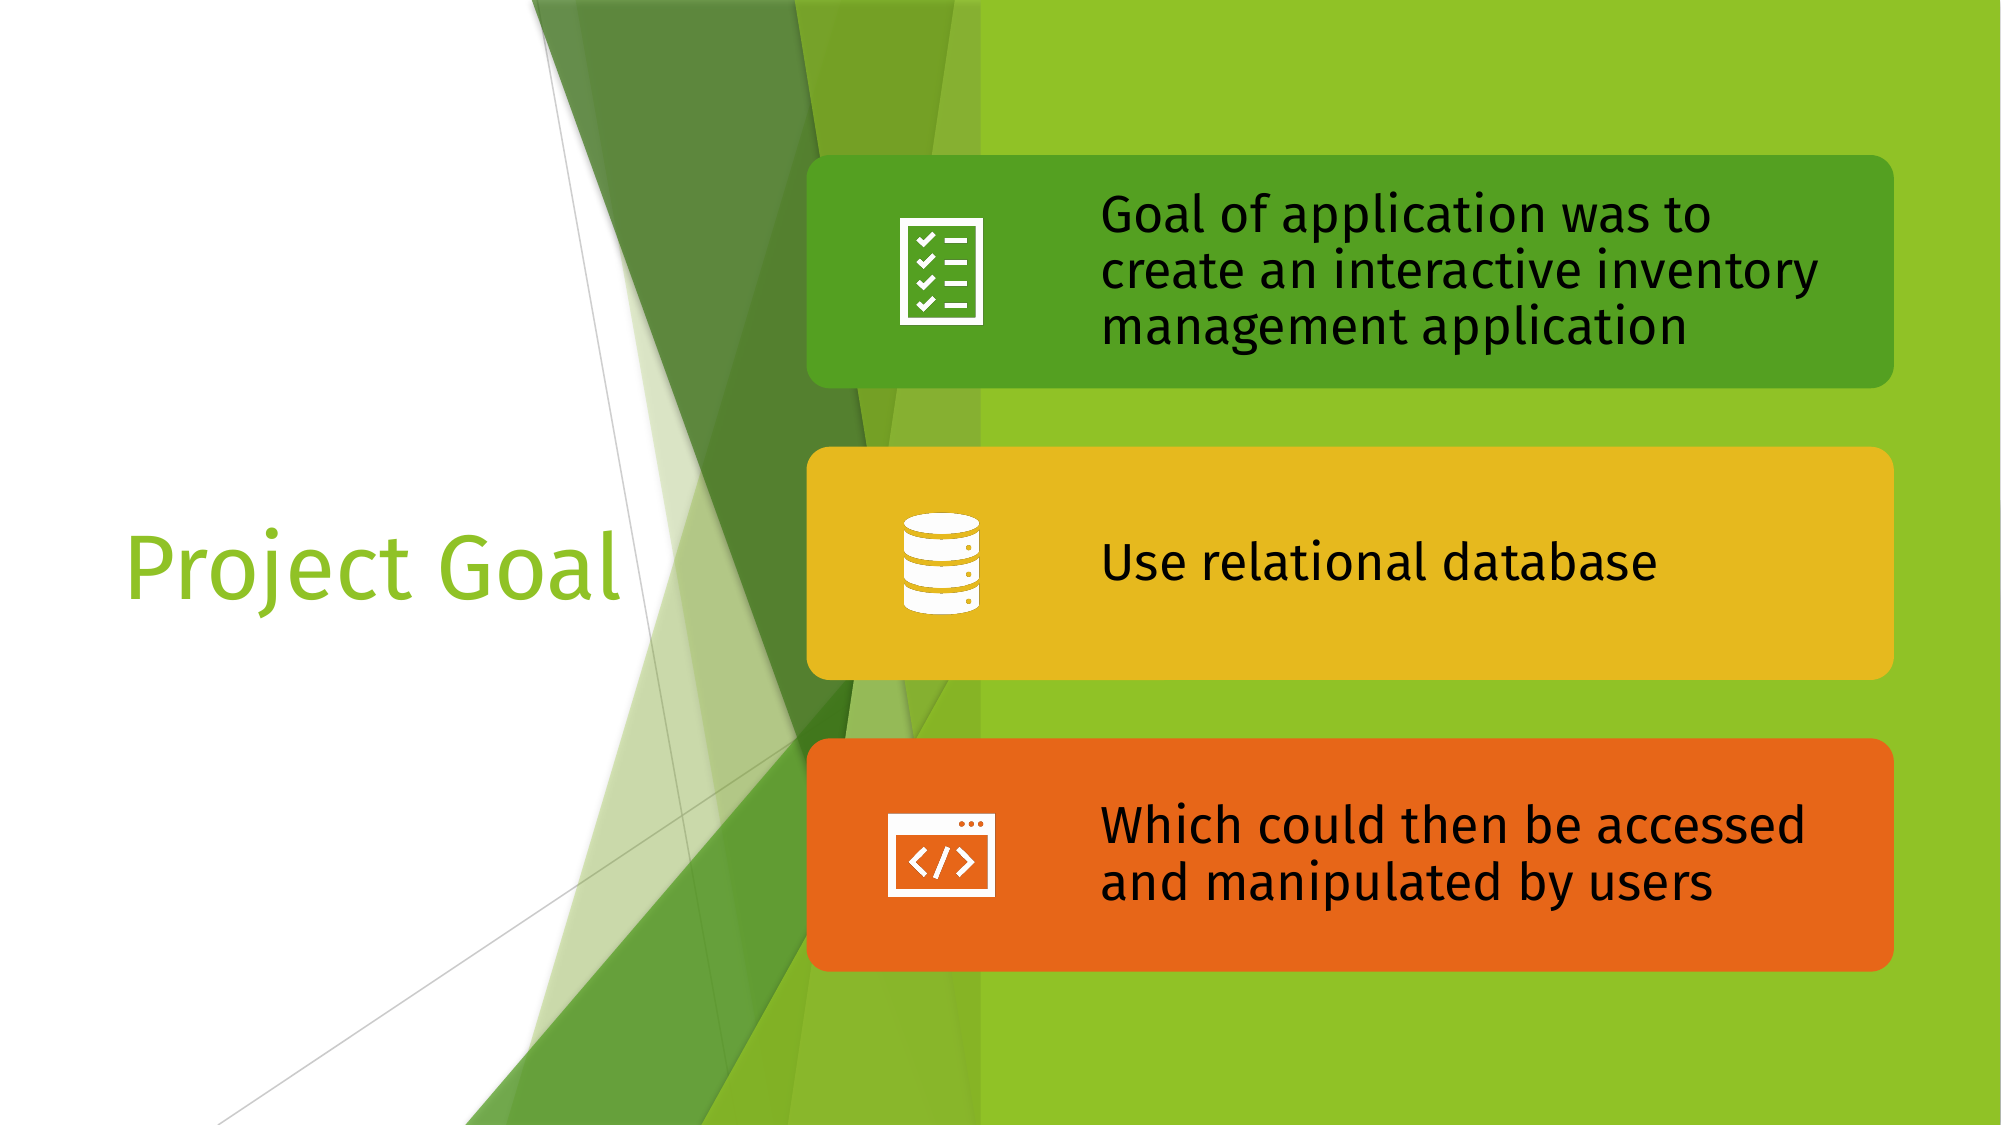

Goal of application was to create an interactive inventory management application
Use relational database
Which could then be accessed and manipulated by users
# Project Goal